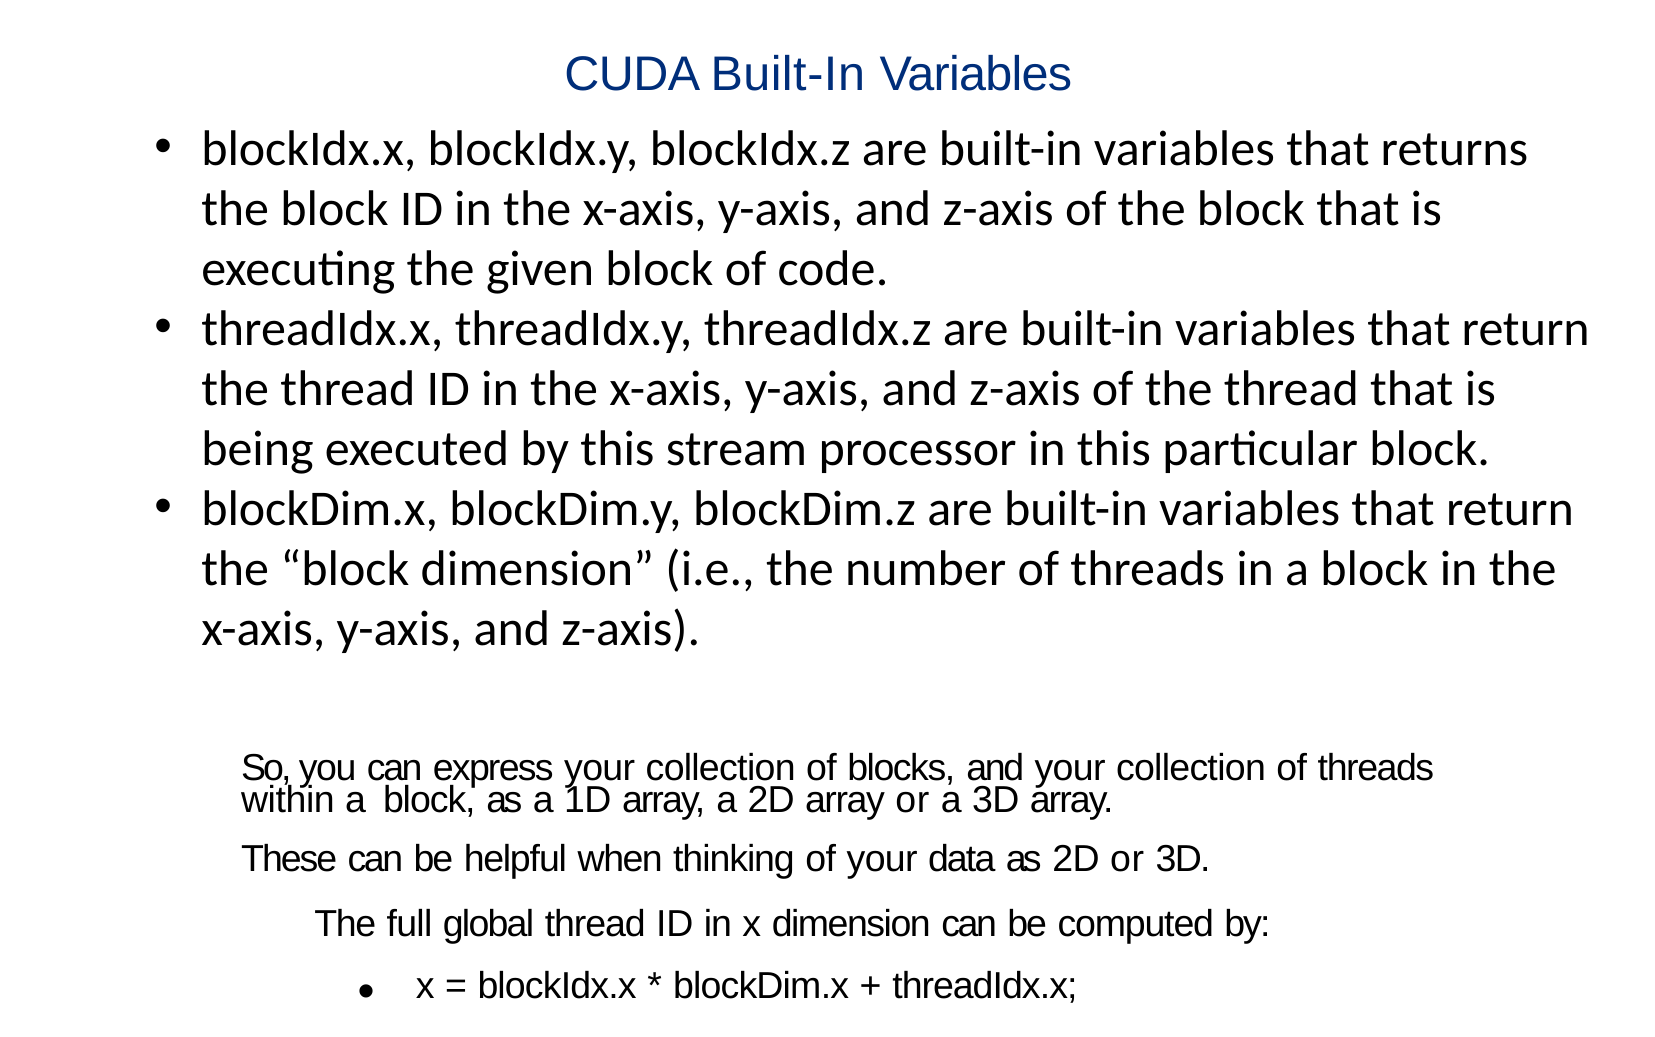

# CUDA Built-In Variables
blockIdx.x, blockIdx.y, blockIdx.z are built-in variables that returns the block ID in the x-axis, y-axis, and z-axis of the block that is executing the given block of code.
threadIdx.x, threadIdx.y, threadIdx.z are built-in variables that return the thread ID in the x-axis, y-axis, and z-axis of the thread that is being executed by this stream processor in this particular block.
blockDim.x, blockDim.y, blockDim.z are built-in variables that return the “block dimension” (i.e., the number of threads in a block in the x-axis, y-axis, and z-axis).
So, you can express your collection of blocks, and your collection of threads within a  block, as a 1D array, a 2D array or a 3D array.
These can be helpful when thinking of your data as 2D or 3D.
The full global thread ID in x dimension can be computed by:
•
x = blockIdx.x * blockDim.x + threadIdx.x;